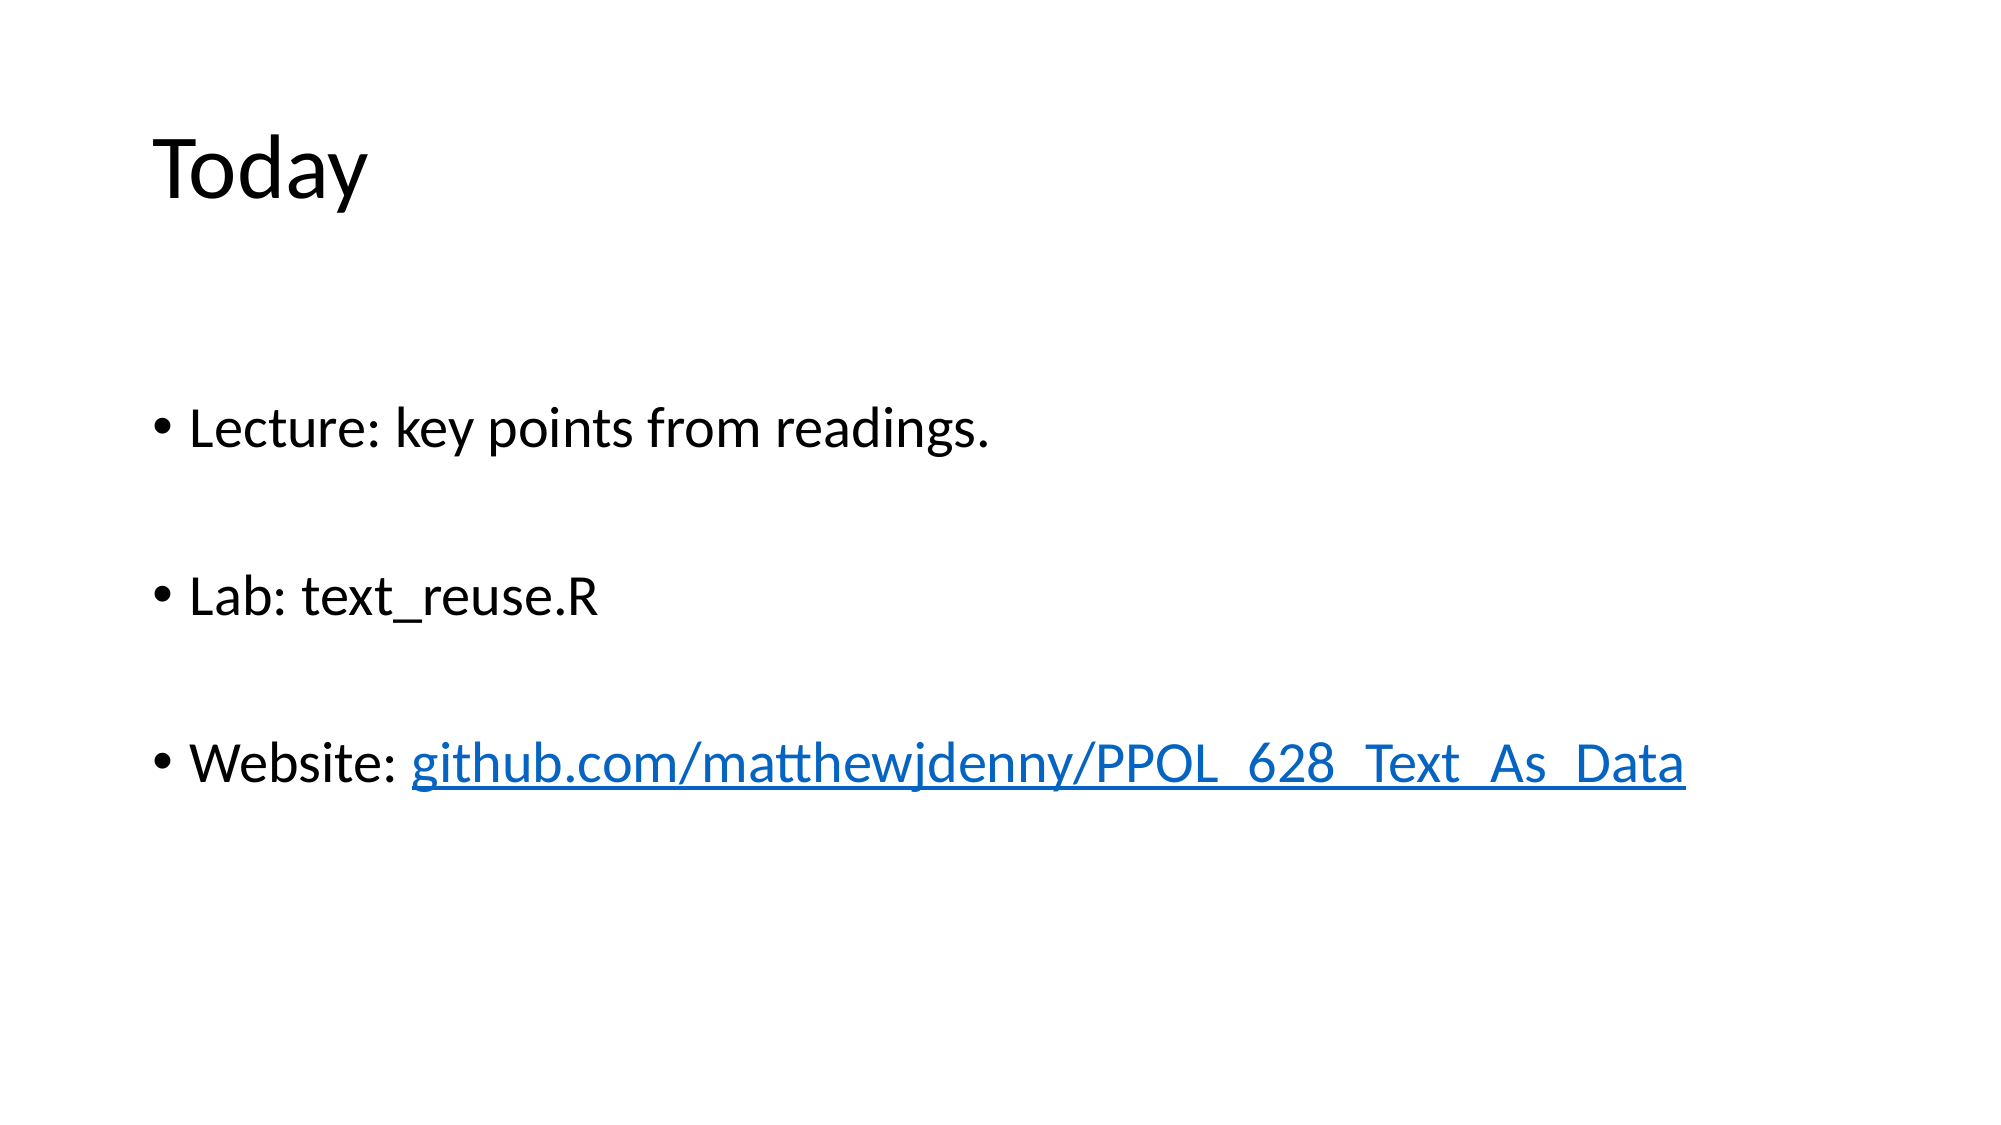

# Today

Lecture: key points from readings.

Lab: text_reuse.R

Website: github.com/matthewjdenny/PPOL_628_Text_As_Data